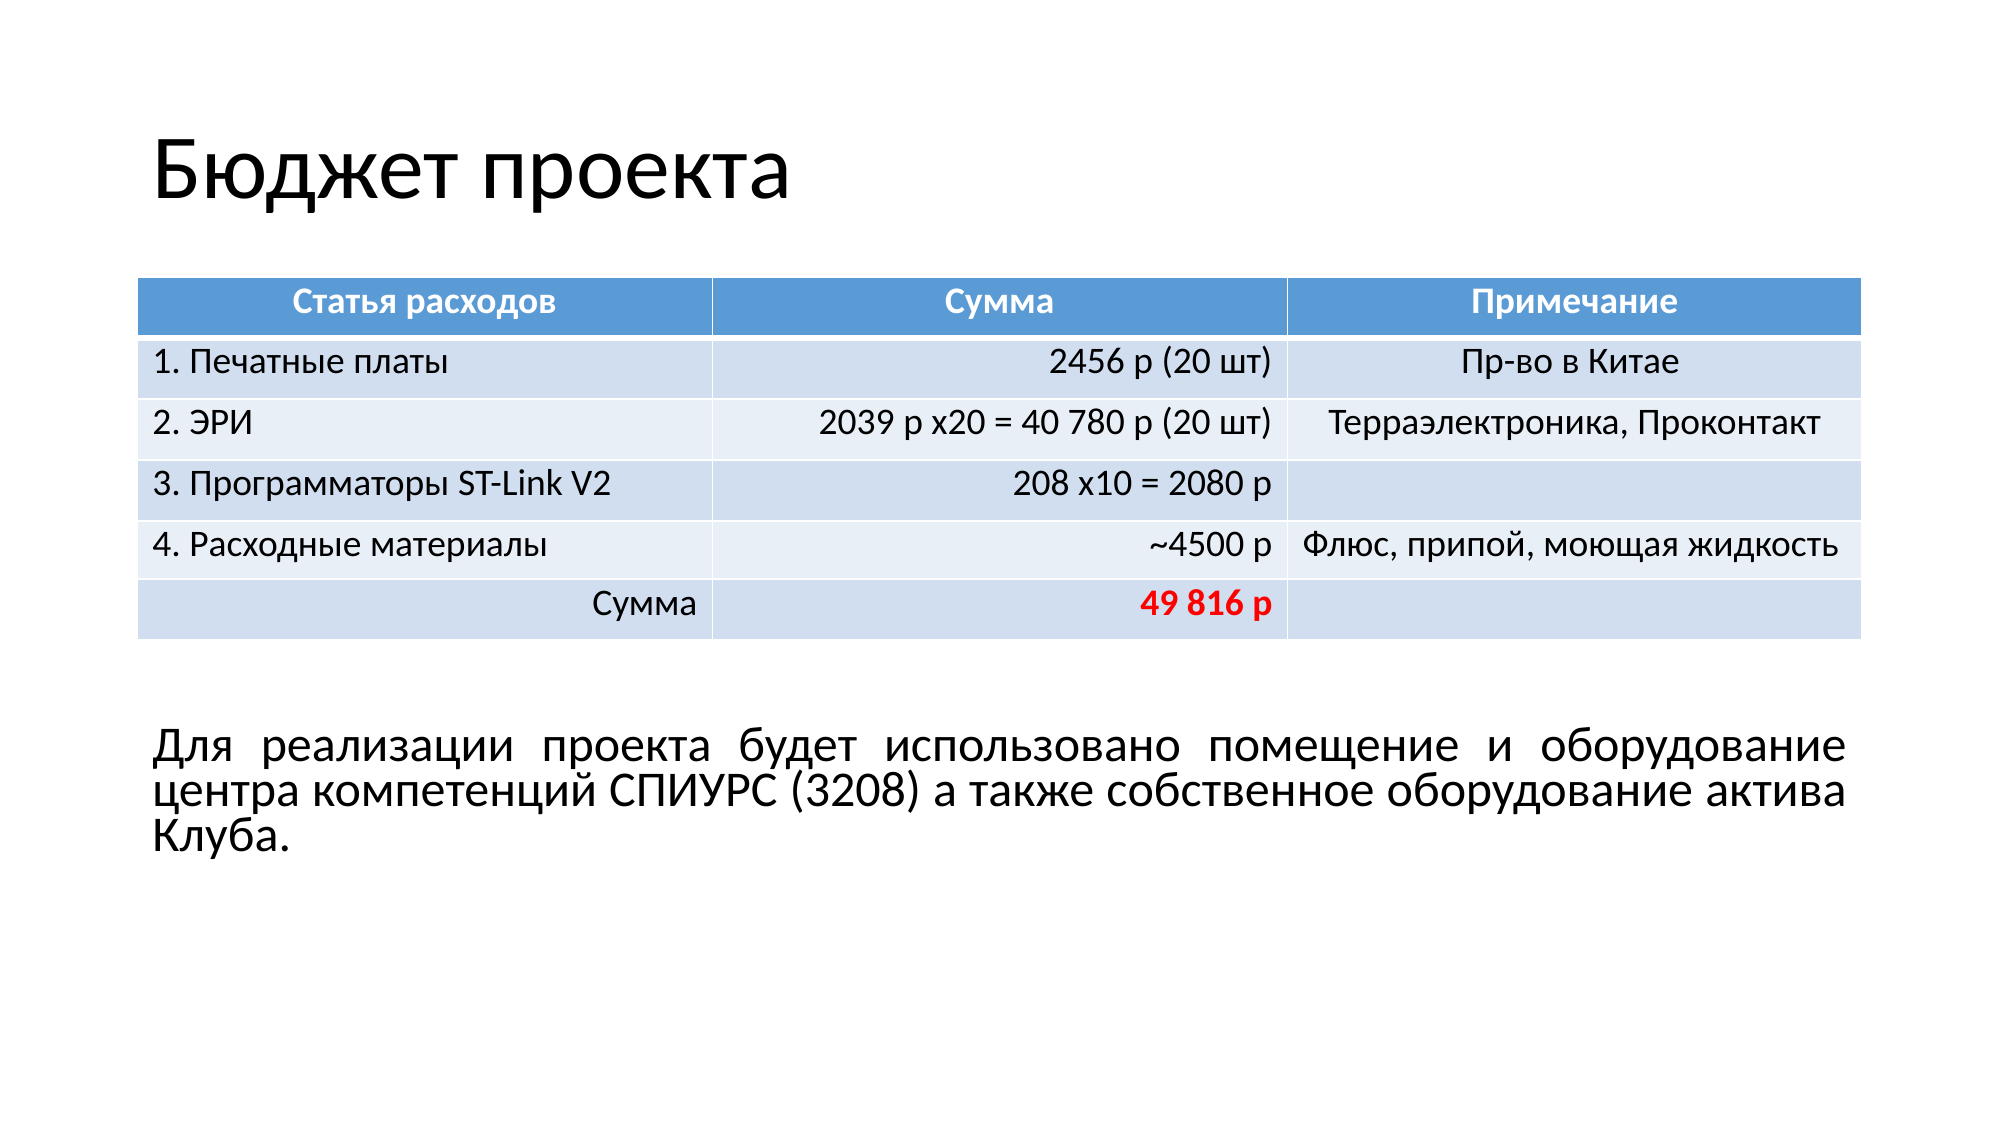

# Бюджет проекта
| Статья расходов | Сумма | Примечание |
| --- | --- | --- |
| 1. Печатные платы | 2456 р (20 шт) | Пр-во в Китае |
| 2. ЭРИ | 2039 р х20 = 40 780 р (20 шт) | Терраэлектроника, Проконтакт |
| 3. Программаторы ST-Link V2 | 208 х10 = 2080 р |  |
| 4. Расходные материалы | ~4500 р | Флюс, припой, моющая жидкость |
| Сумма | 49 816 р |  |
Для реализации проекта будет использовано помещение и оборудование центра компетенций СПИУРС (3208) а также собственное оборудование актива Клуба.